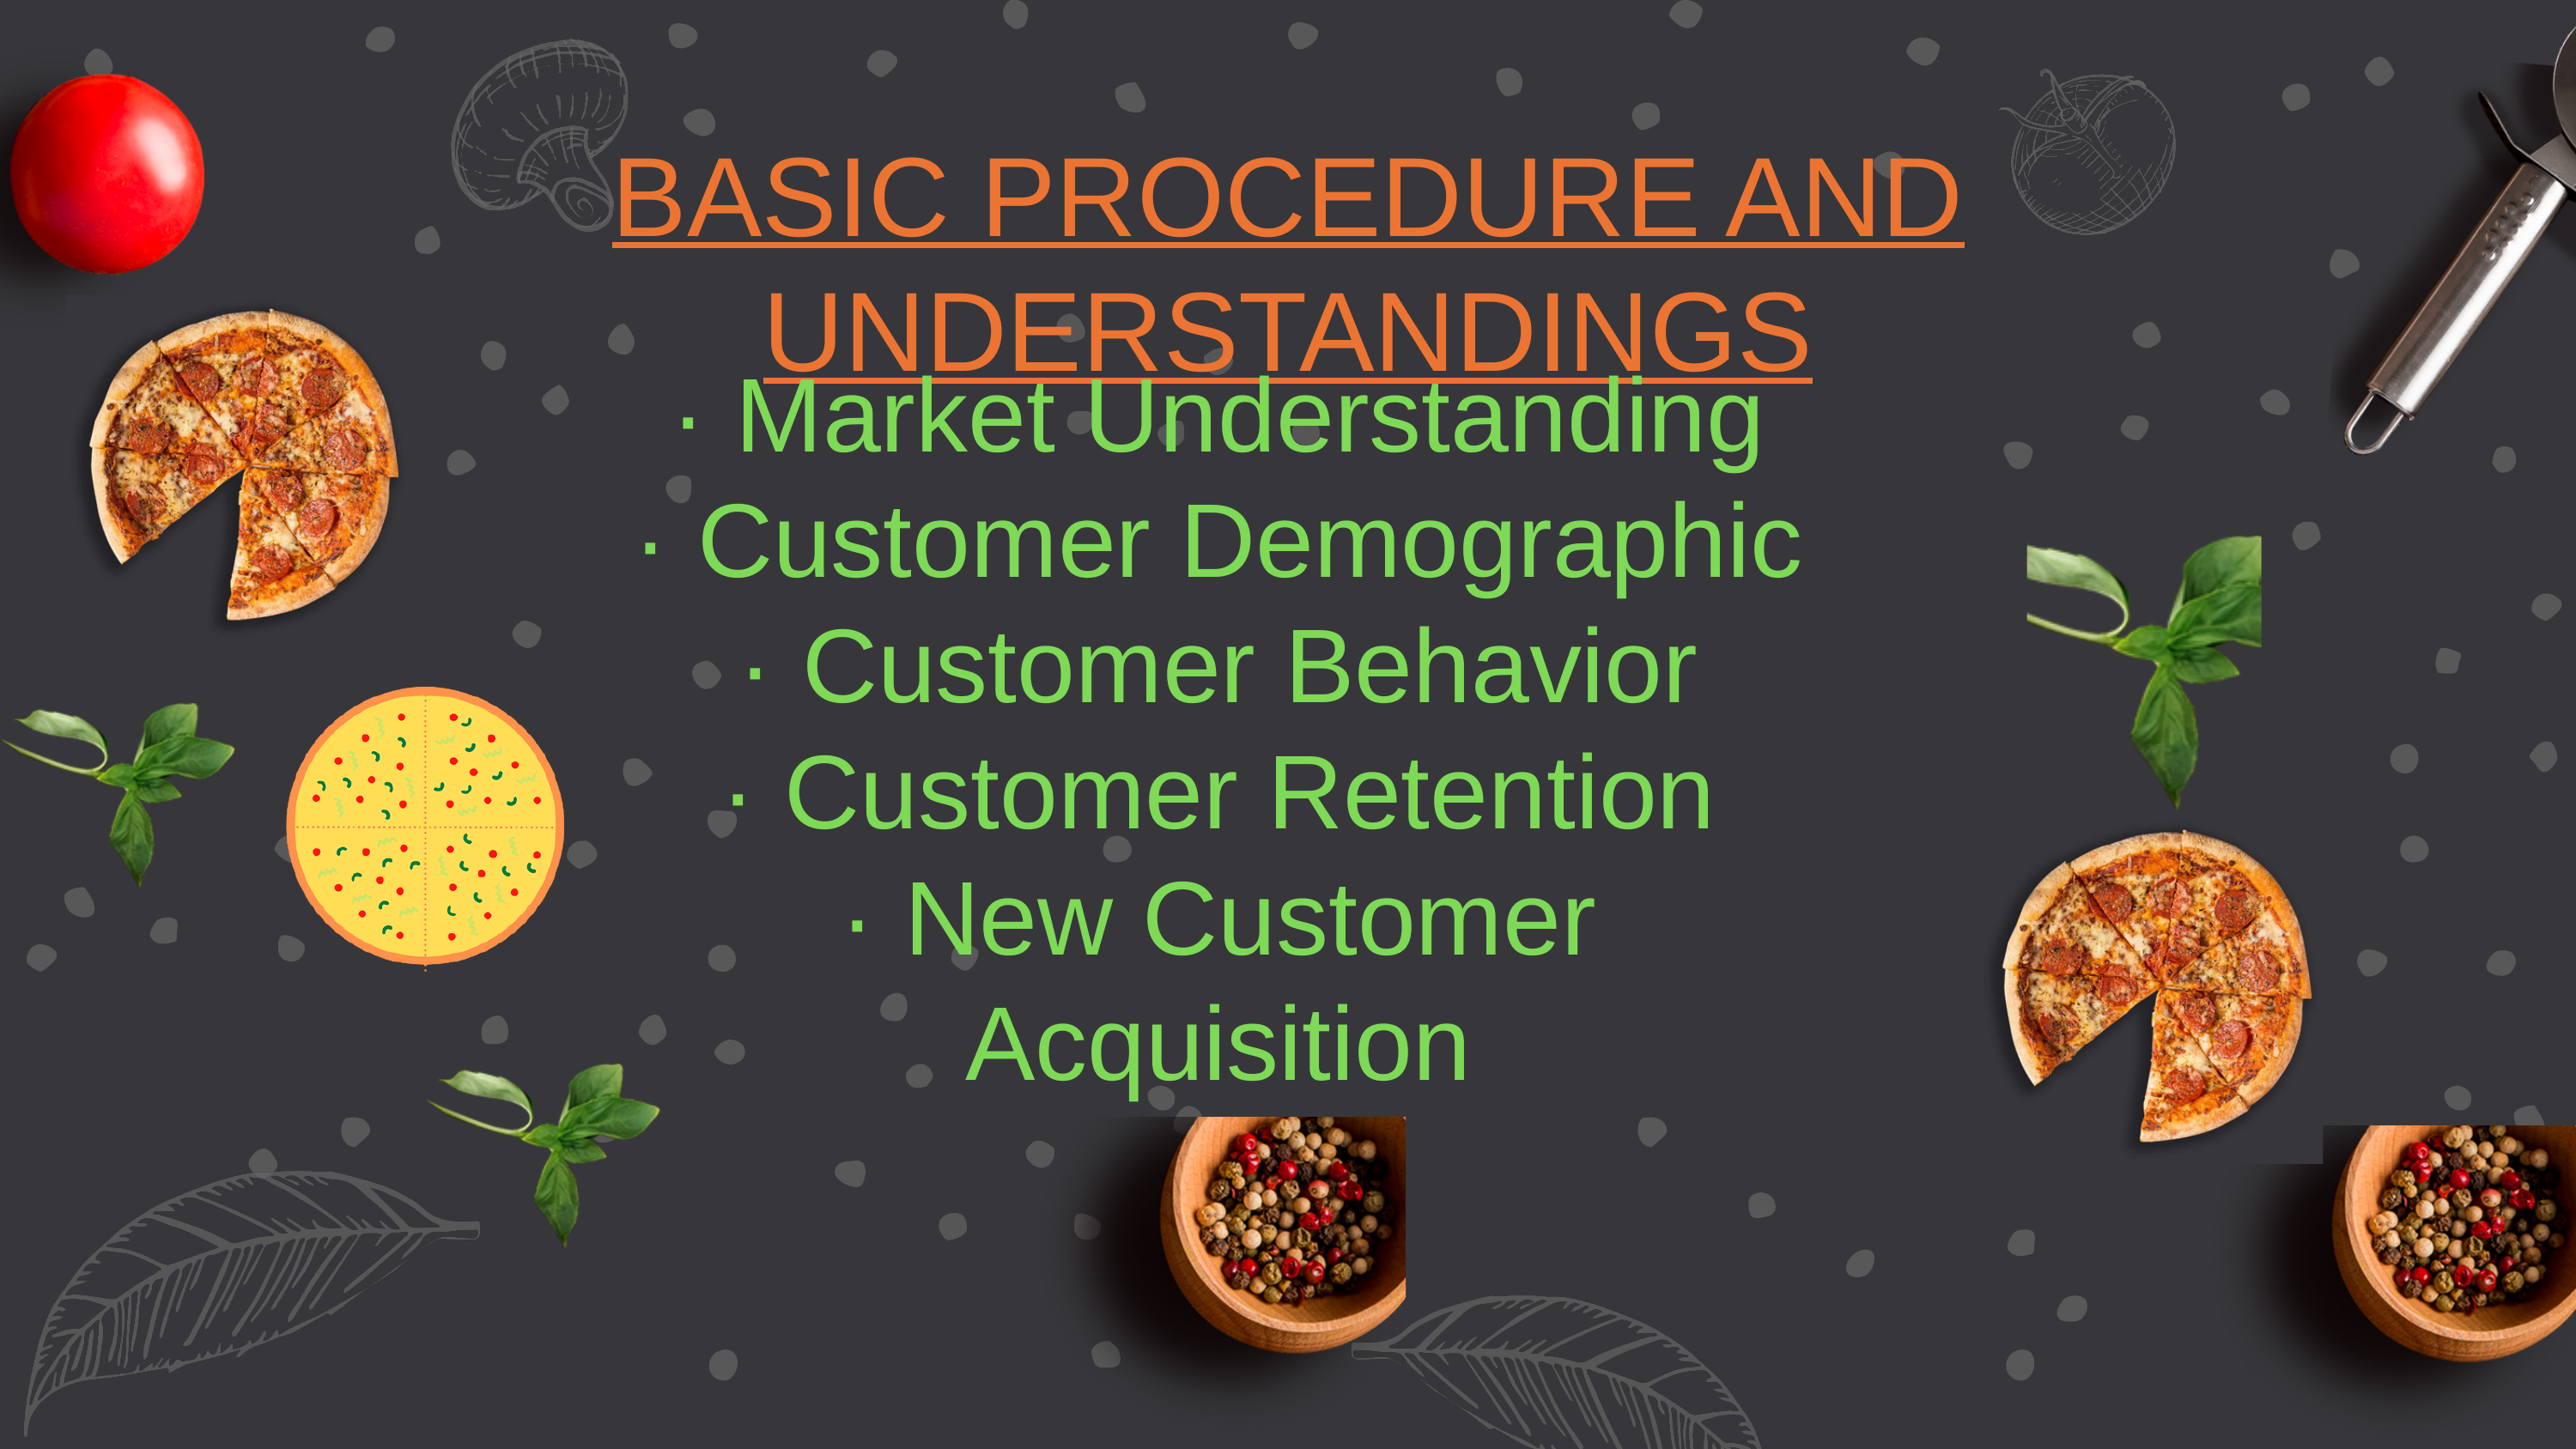

BASIC PROCEDURE AND UNDERSTANDINGS

· Market Understanding
· Customer Demographic
· Customer Behavior
· Customer Retention
· New Customer Acquisition